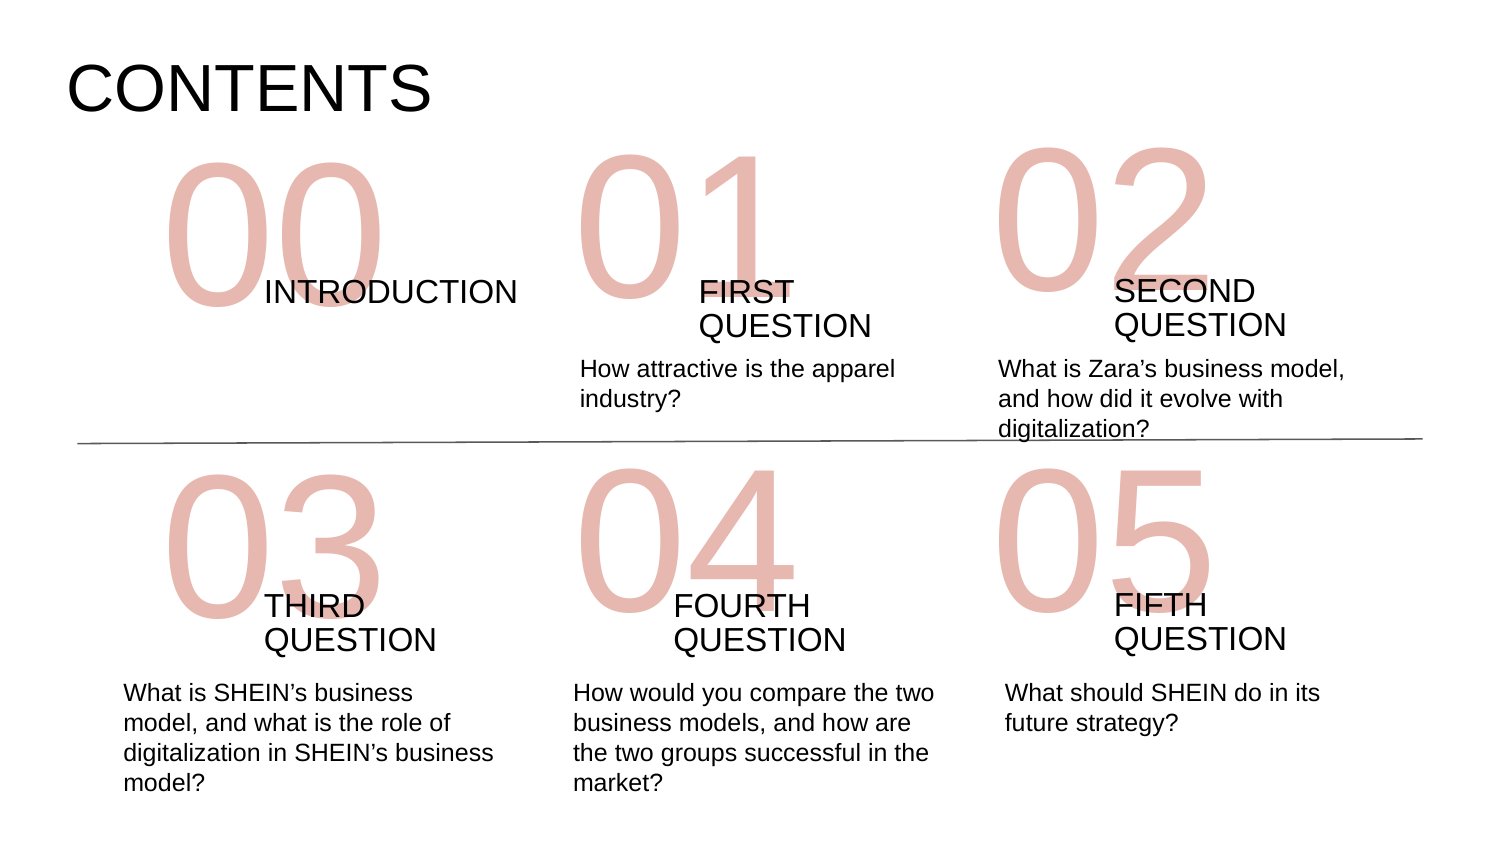

# CONTENTS
02
01
00
SECOND QUESTION
INTRODUCTION
FIRST QUESTION

How attractive is the apparel industry?
What is Zara’s business model, and how did it evolve with digitalization?

04
05
03
FIFTH QUESTION
THIRD QUESTION
FOURTH QUESTION
What is SHEIN’s business model, and what is the role of digitalization in SHEIN’s business model?

How would you compare the two business models, and how are the two groups successful in the market?

What should SHEIN do in its future strategy?